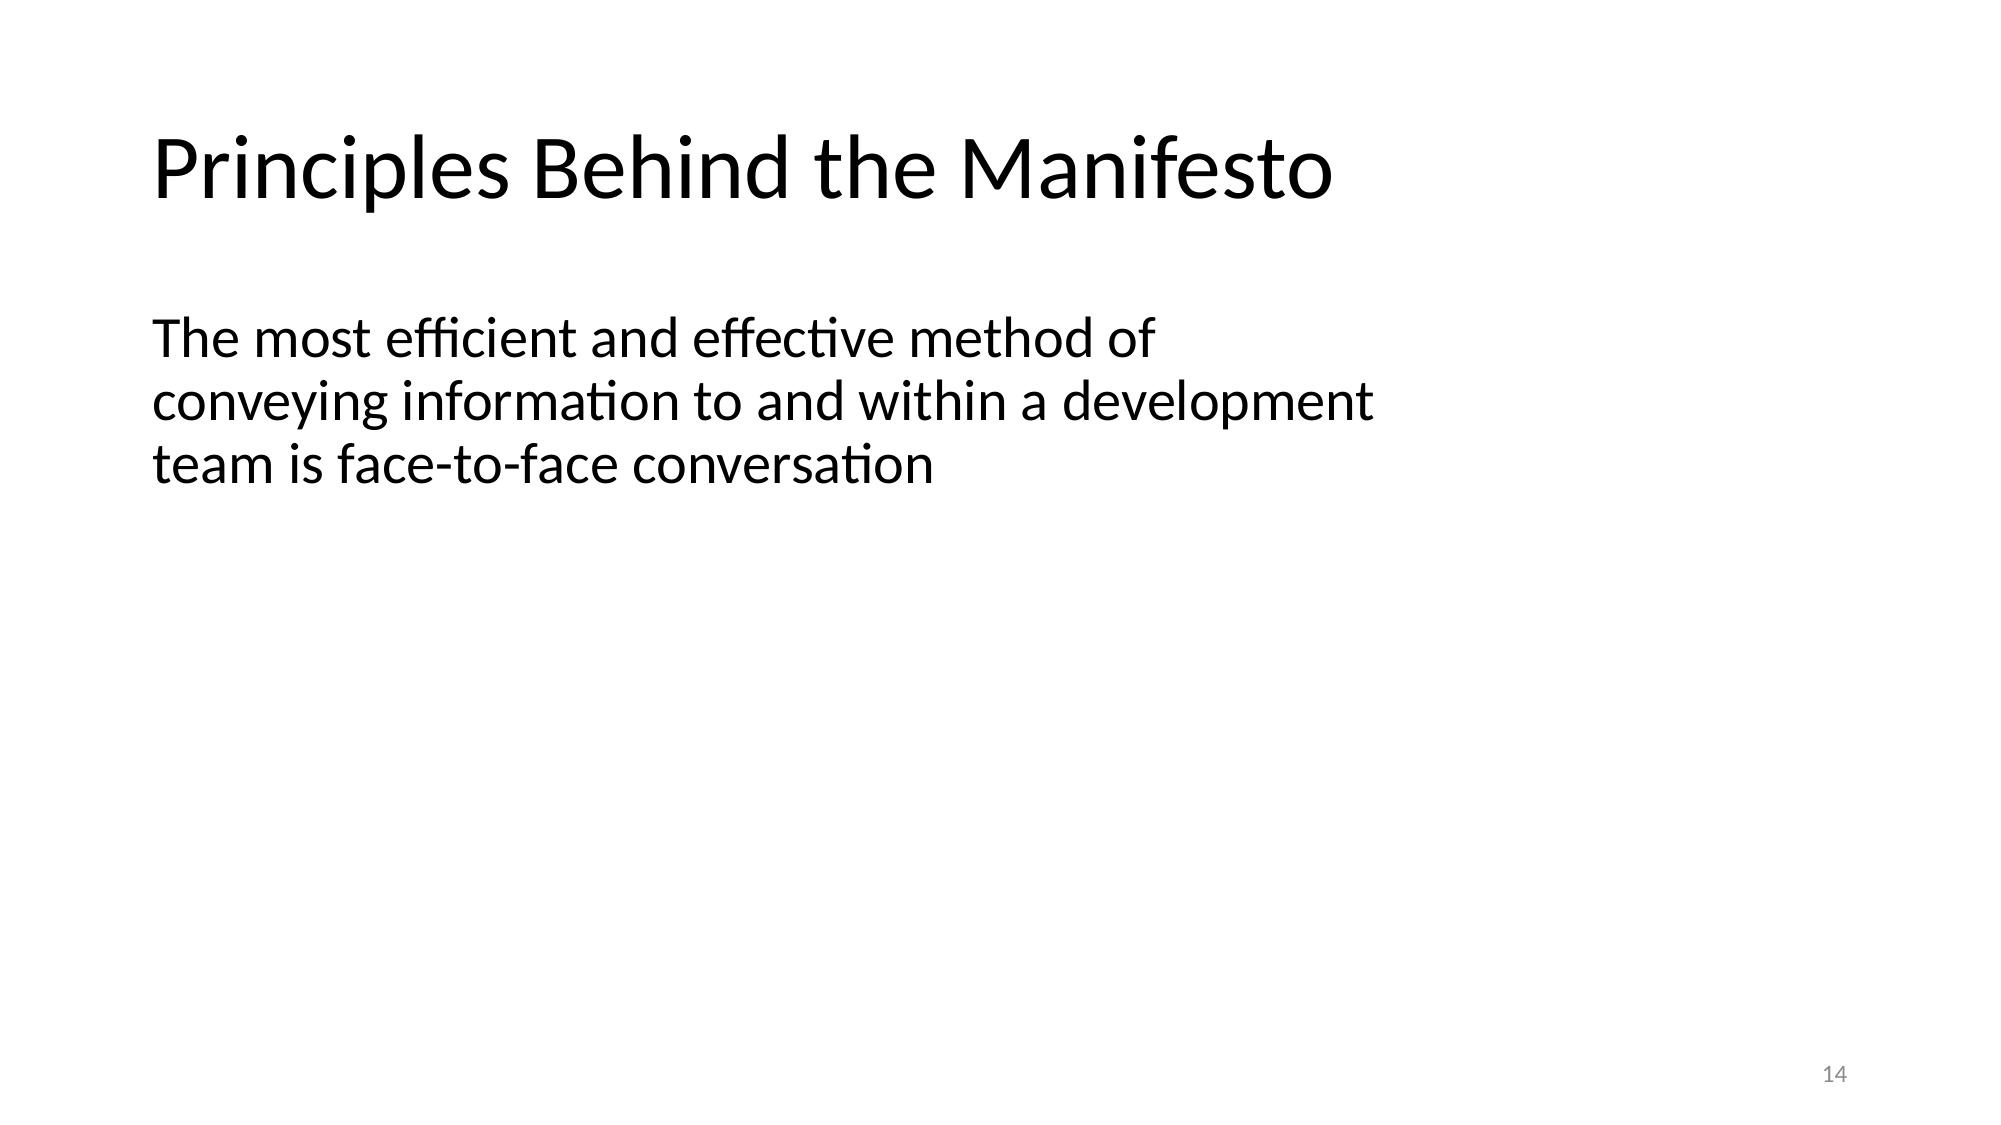

# Principles Behind the Manifesto
The most efficient and effective method of
conveying information to and within a development
team is face-to-face conversation
14